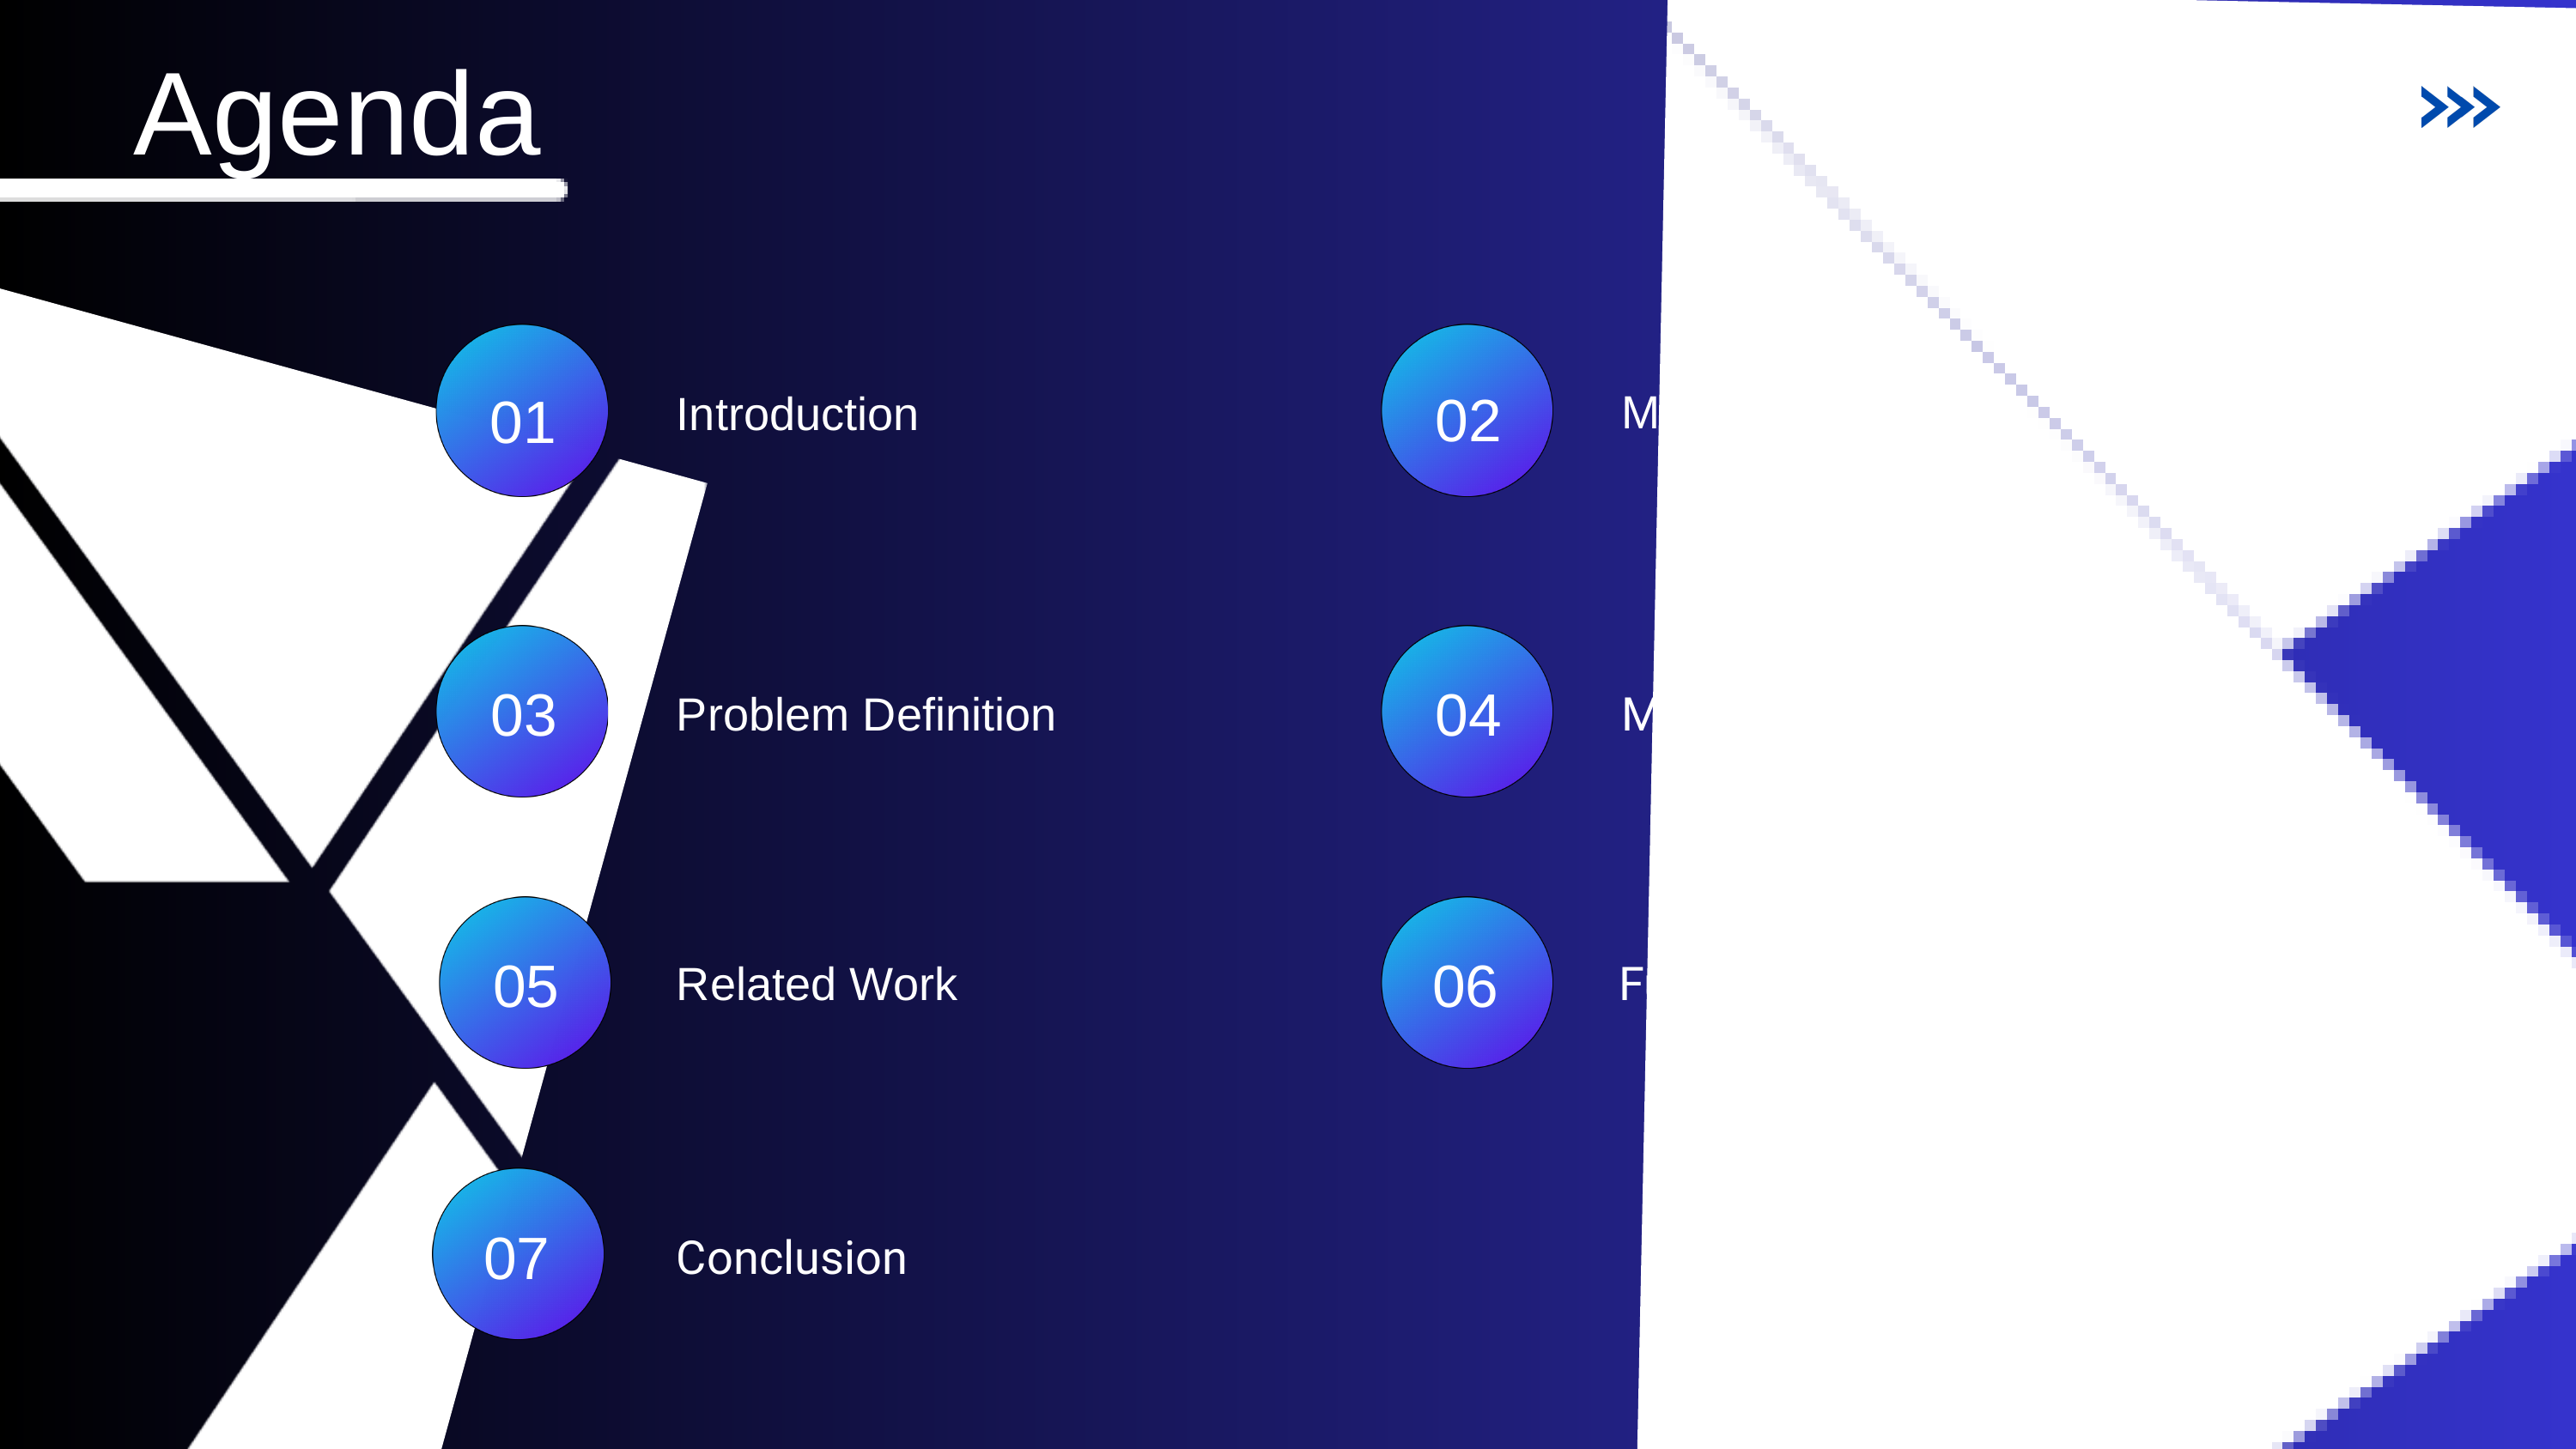

Agenda

02
01
Motivation
Introduction

03
04
Problem Definition
Methodology

05
06
Related Work
Future Work

07
Conclusion